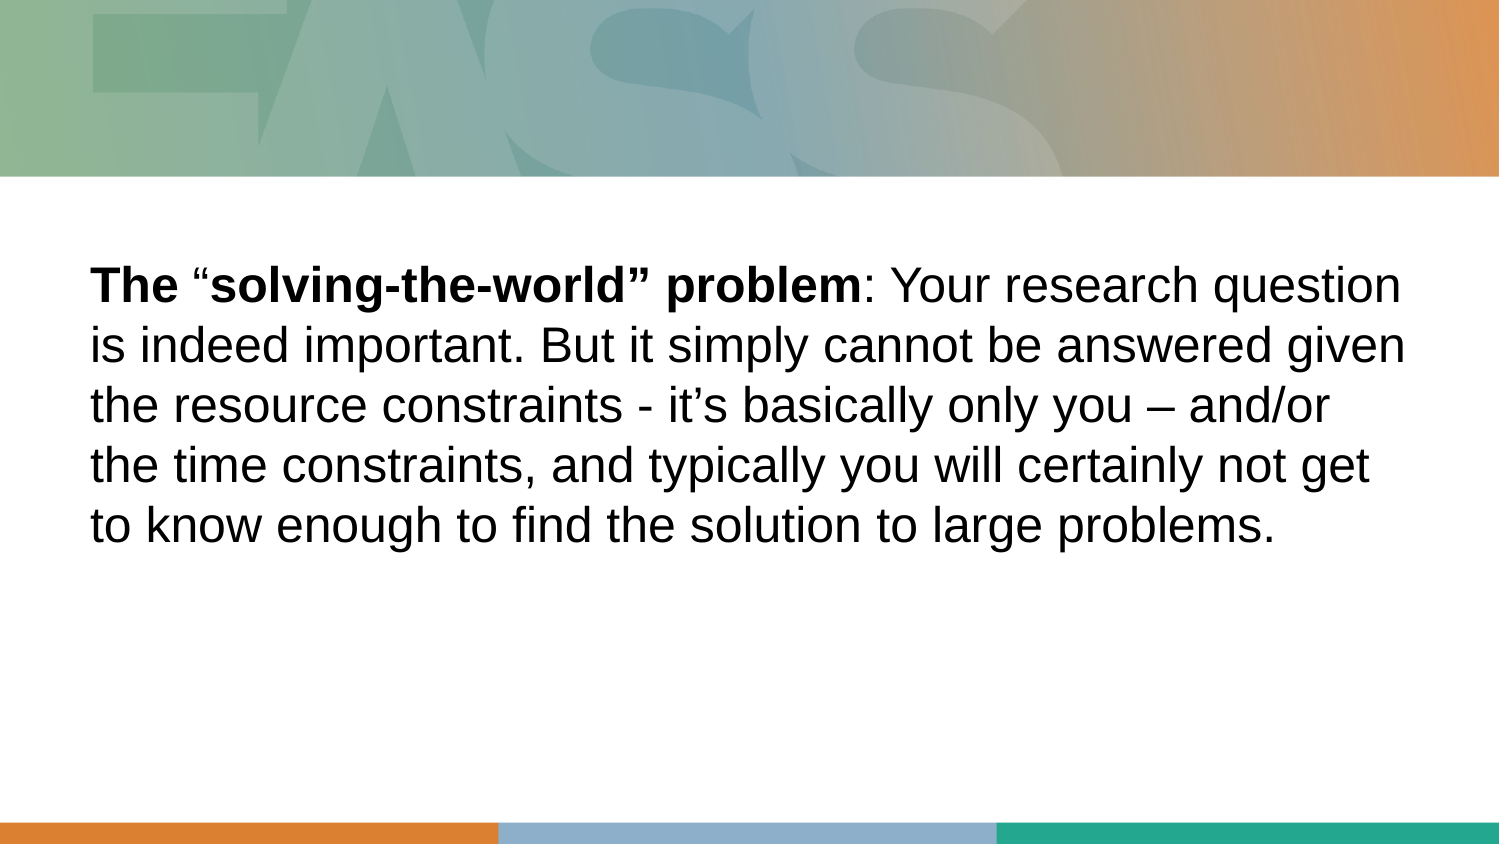

#
The “solving-the-world” problem: Your research question is indeed important. But it simply cannot be answered given the resource constraints - it’s basically only you – and/or the time constraints, and typically you will certainly not get to know enough to find the solution to large problems.